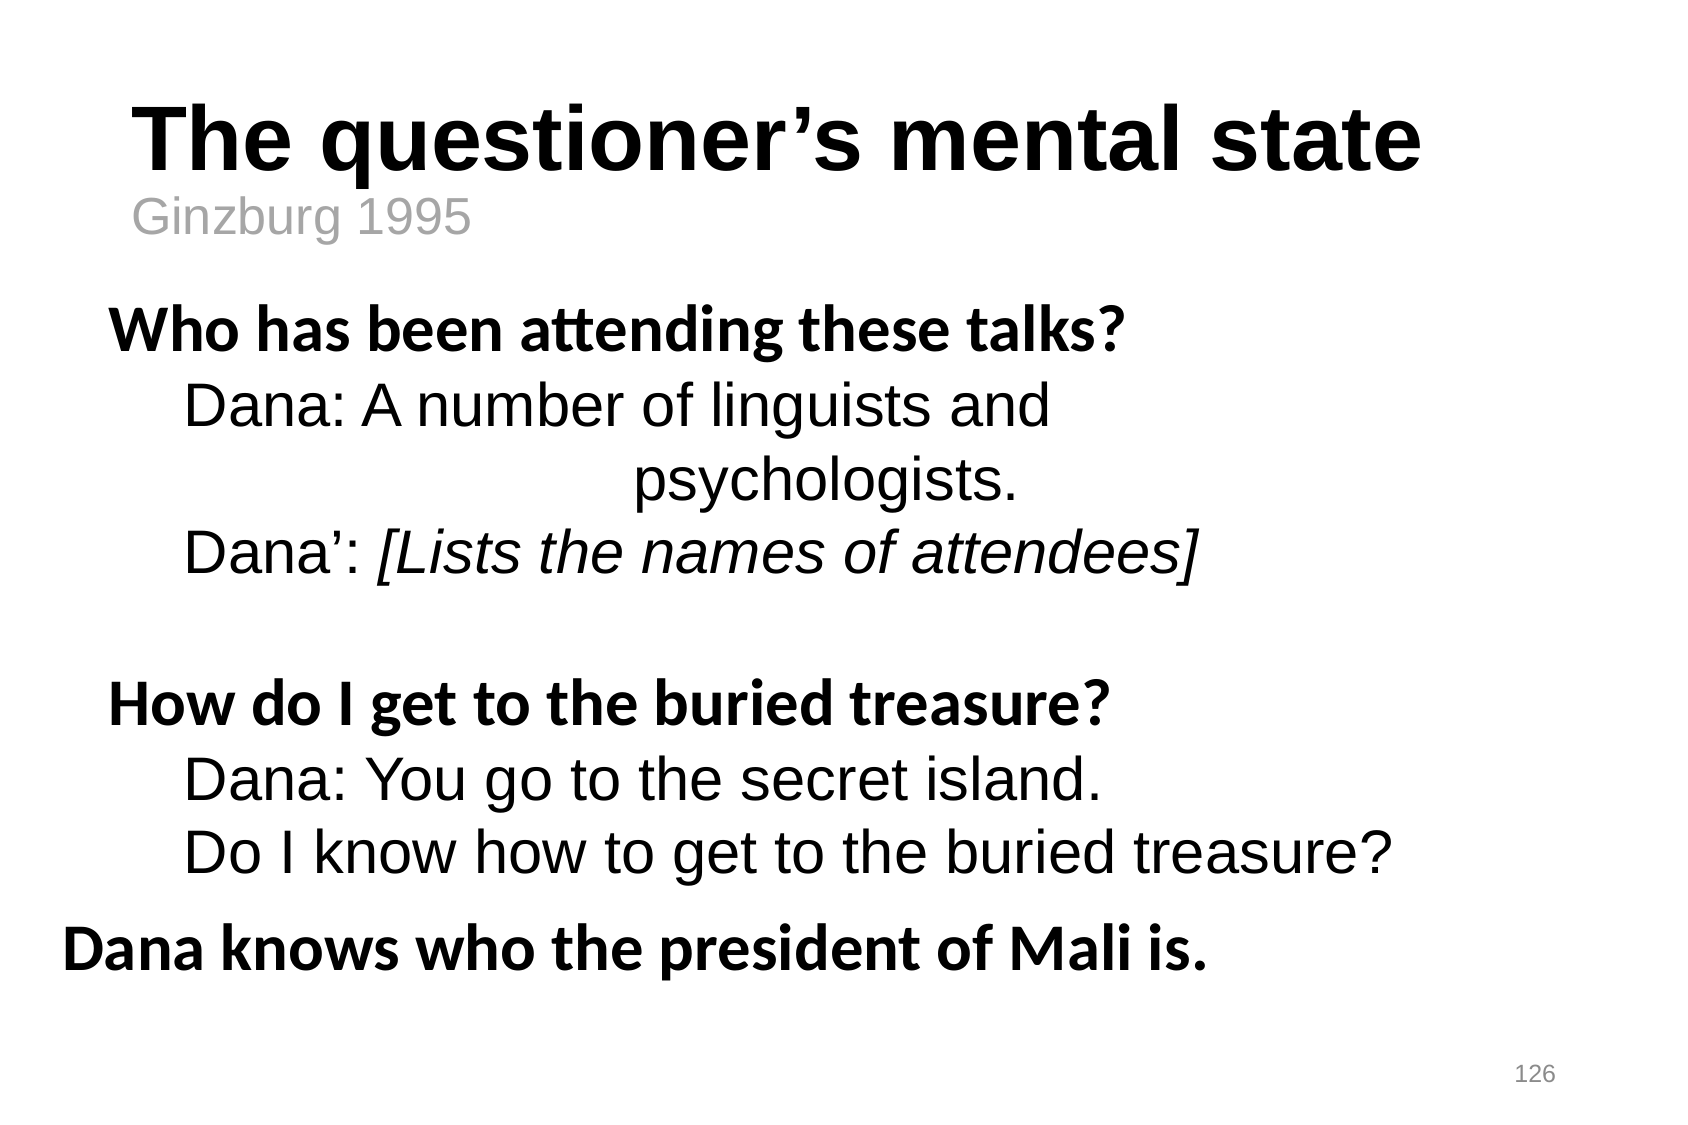

# The questioner’s mental state Ginzburg 1995
Who has been attending these talks?
Dana: A number of linguists and 		  	 		psychologists.
Dana’: [Lists the names of attendees]
How do I get to the buried treasure?
Dana: You go to the secret island.
Do I know how to get to the buried treasure?
Dana knows who the president of Mali is.
126